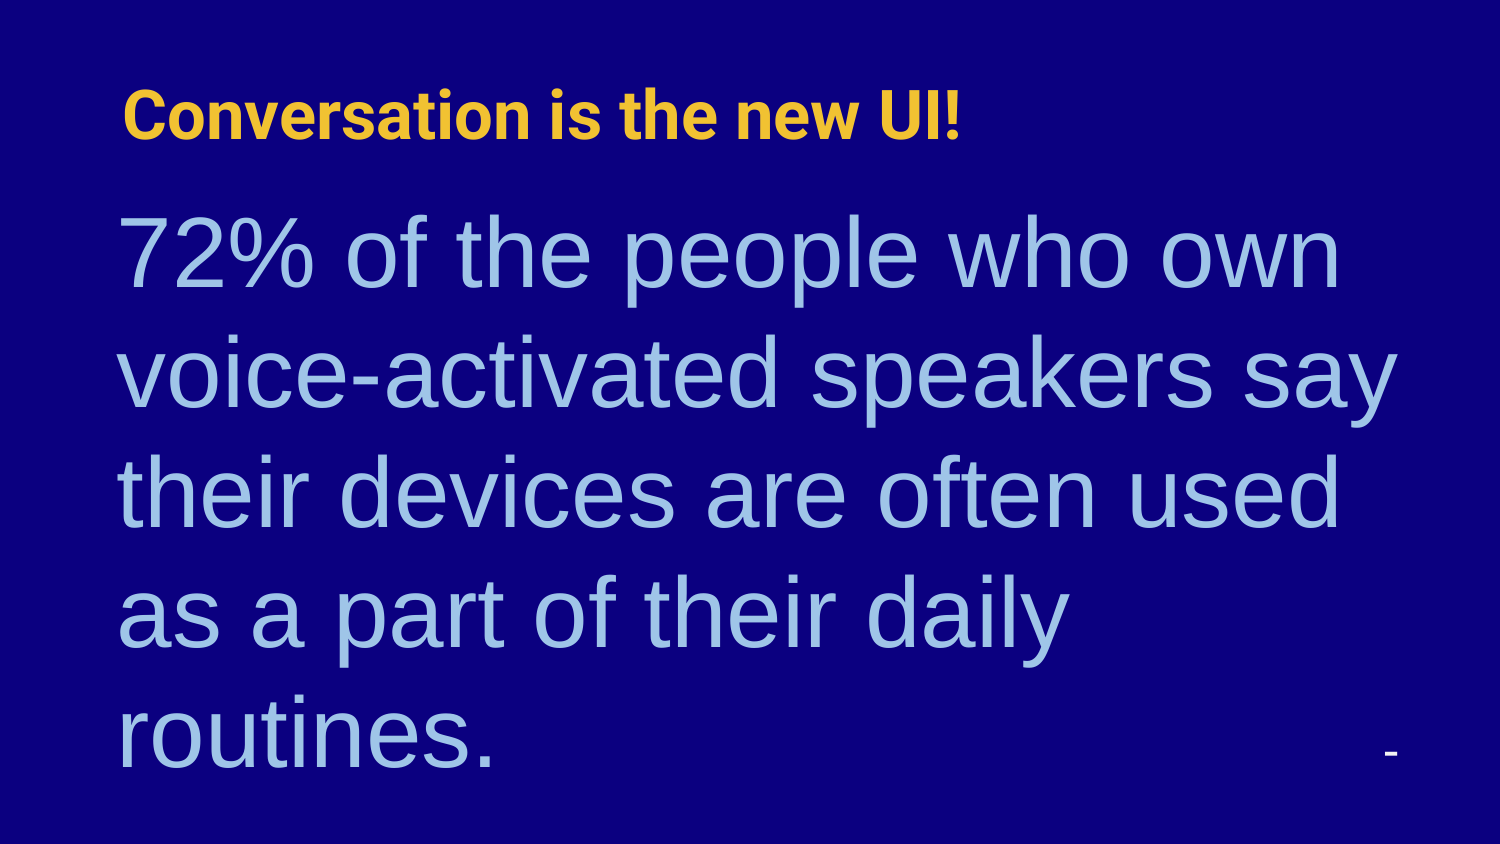

# Conversation is the new UI!
72% of the people who own voice-activated speakers say their devices are often used as a part of their daily routines.		                        - Google